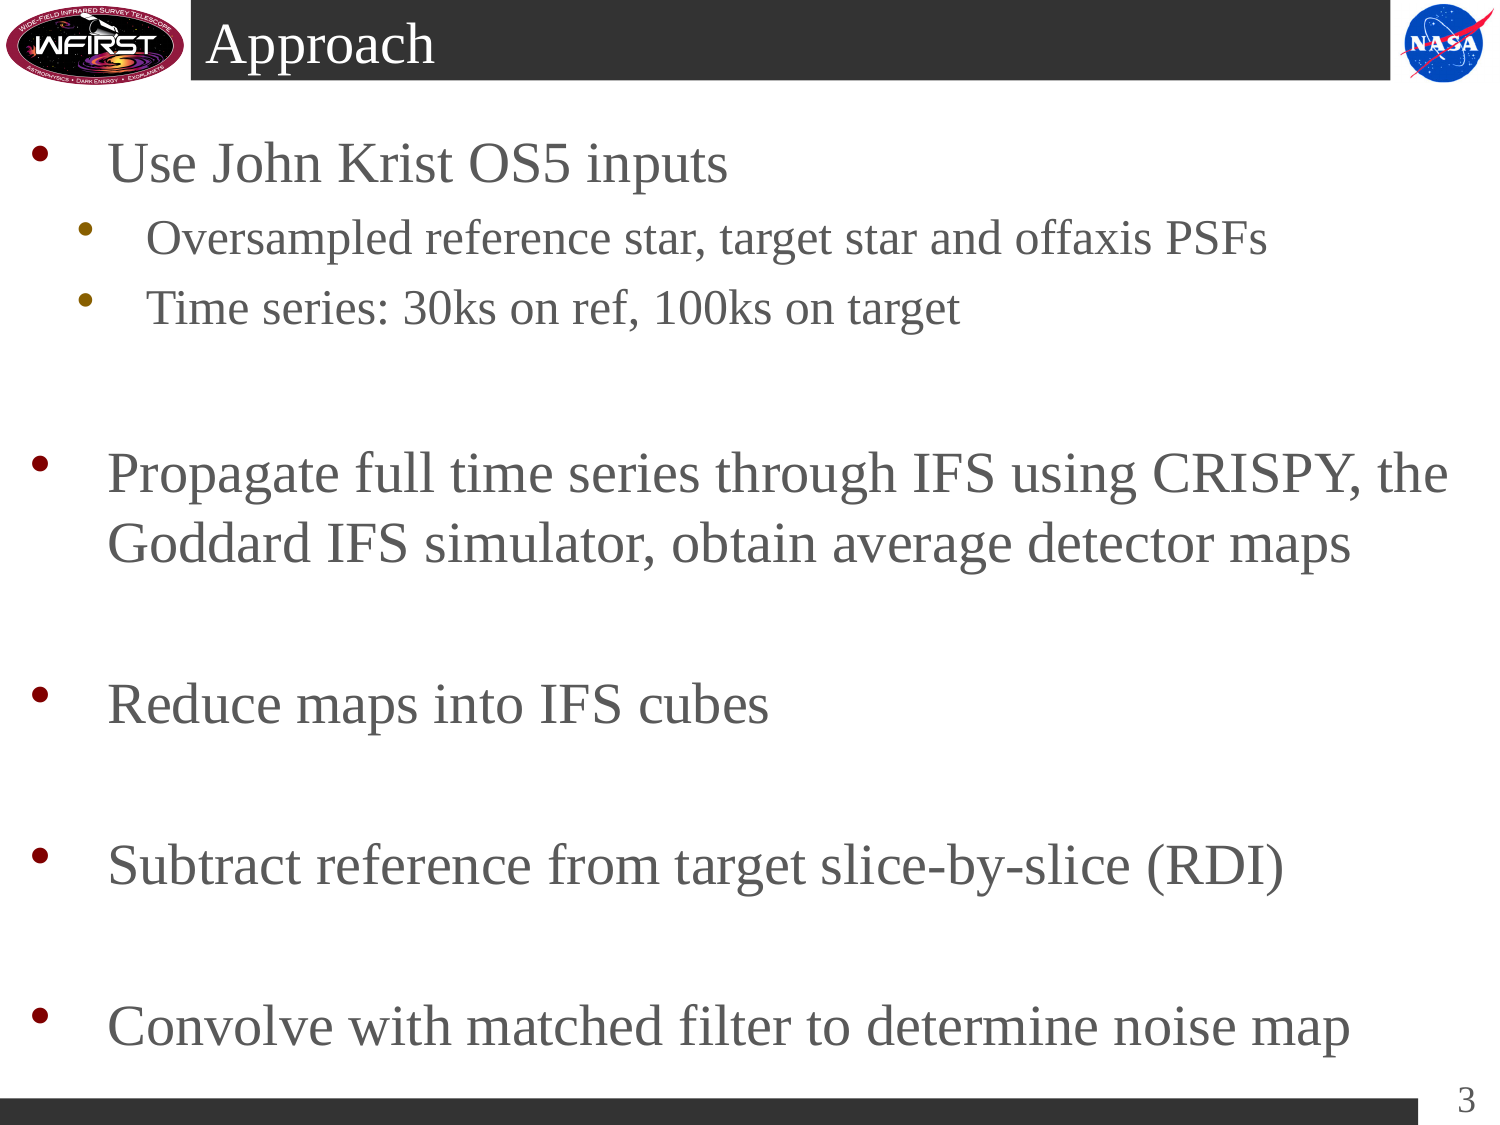

# Approach
Use John Krist OS5 inputs
Oversampled reference star, target star and offaxis PSFs
Time series: 30ks on ref, 100ks on target

Propagate full time series through IFS using CRISPY, the Goddard IFS simulator, obtain average detector maps

Reduce maps into IFS cubes

Subtract reference from target slice-by-slice (RDI)

Convolve with matched filter to determine noise map